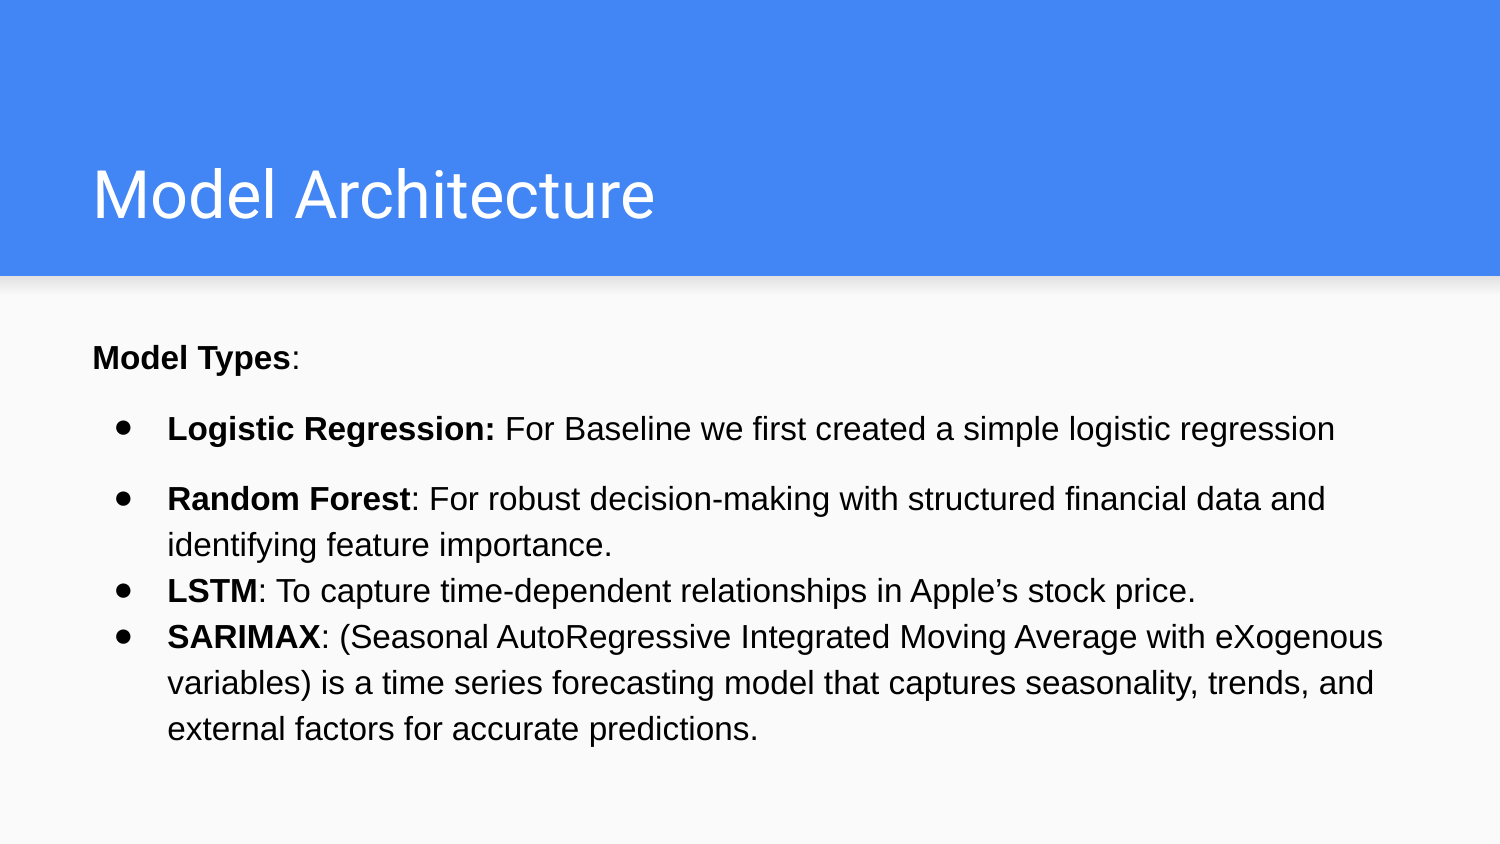

# Model Architecture
Model Types:
Logistic Regression: For Baseline we first created a simple logistic regression
Random Forest: For robust decision-making with structured financial data and identifying feature importance.
LSTM: To capture time-dependent relationships in Apple’s stock price.
SARIMAX: (Seasonal AutoRegressive Integrated Moving Average with eXogenous variables) is a time series forecasting model that captures seasonality, trends, and external factors for accurate predictions.